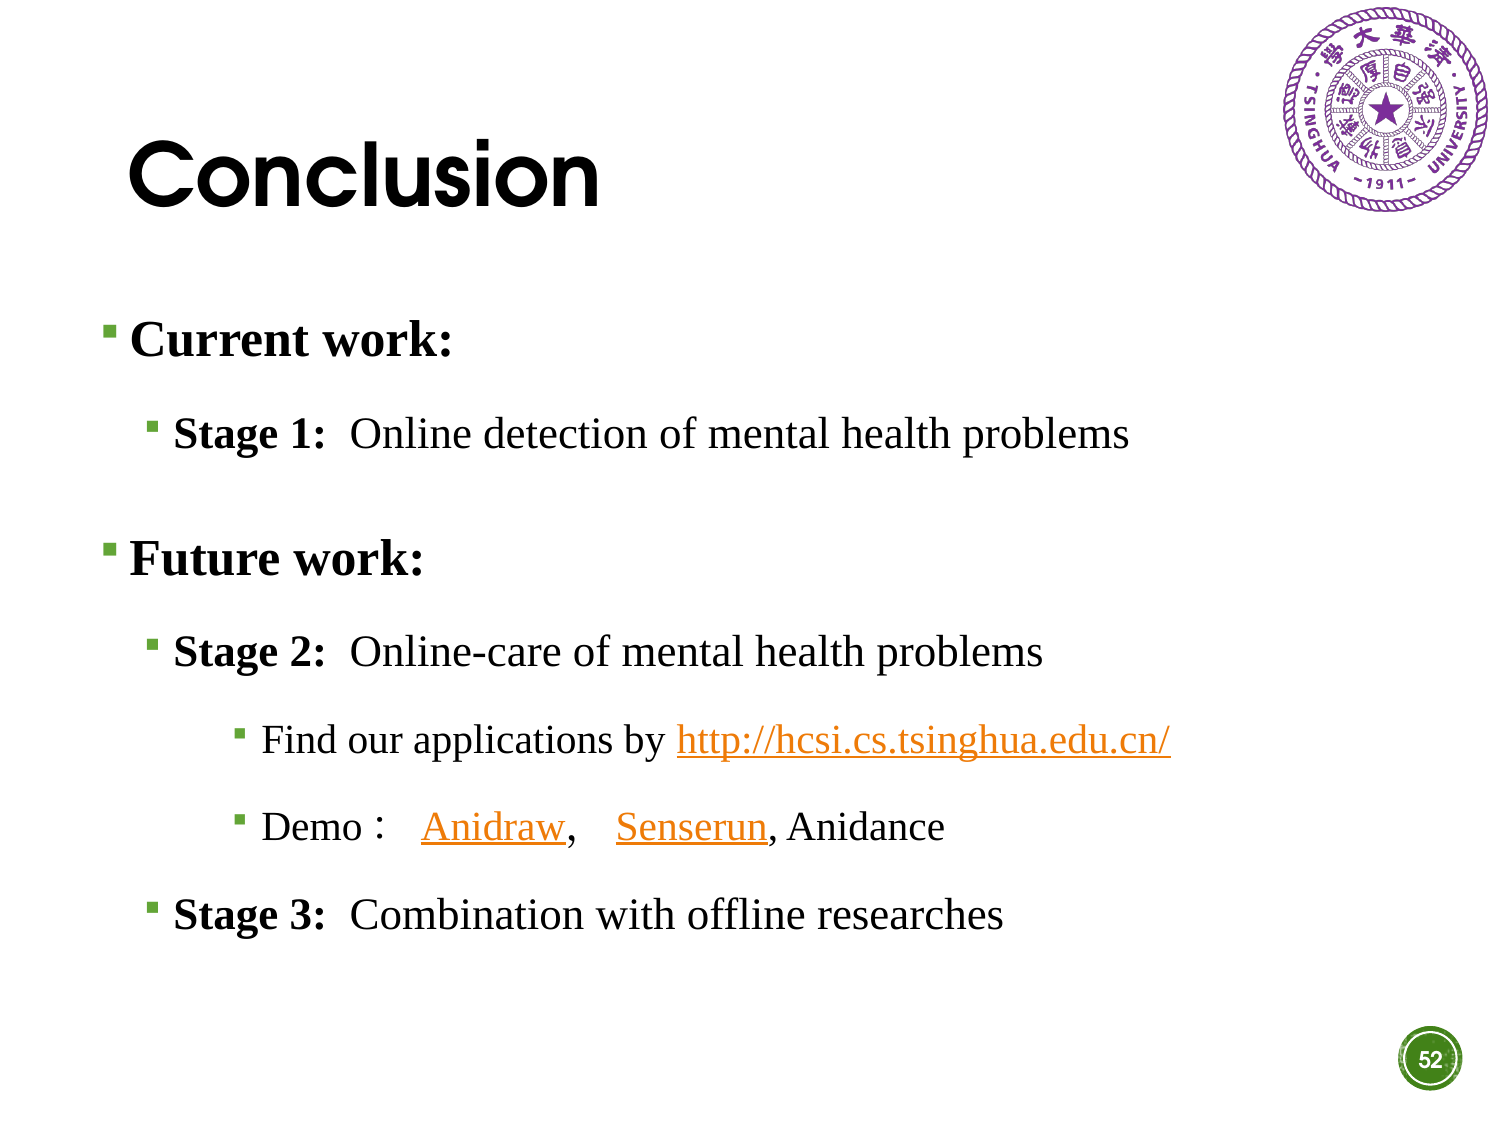

# Conclusion
Current work:
Stage 1:  Online detection of mental health problems
Future work:
Stage 2:  Online-care of mental health problems
Find our applications by http://hcsi.cs.tsinghua.edu.cn/
Demo：Anidraw，Senserun, Anidance
Stage 3:  Combination with offline researches

52